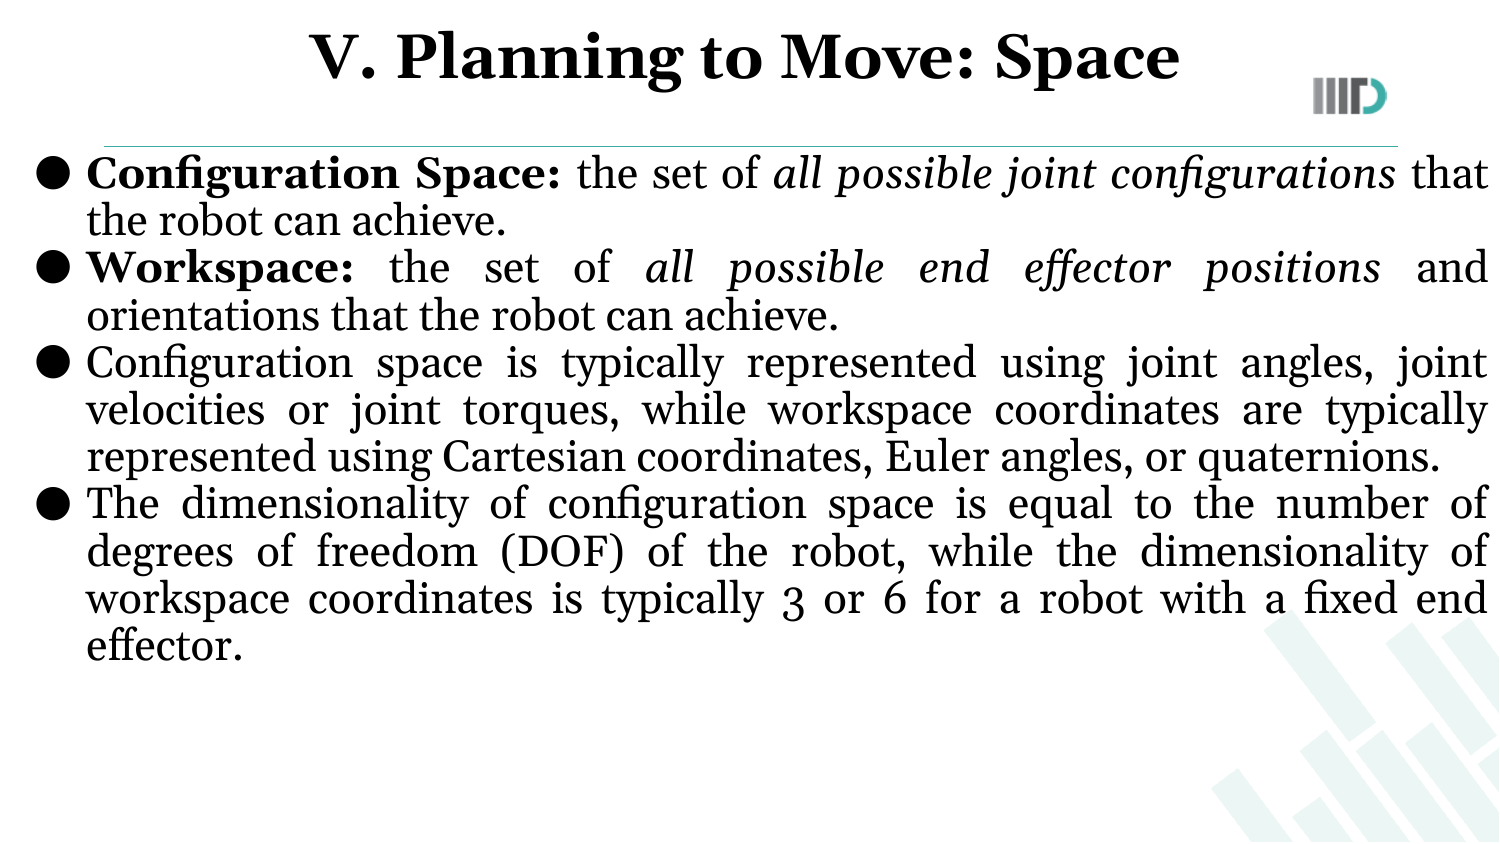

V. Planning to Move: Space
Configuration Space: the set of all possible joint configurations that the robot can achieve.
Workspace: the set of all possible end effector positions and orientations that the robot can achieve.
Configuration space is typically represented using joint angles, joint velocities or joint torques, while workspace coordinates are typically represented using Cartesian coordinates, Euler angles, or quaternions.
The dimensionality of configuration space is equal to the number of degrees of freedom (DOF) of the robot, while the dimensionality of workspace coordinates is typically 3 or 6 for a robot with a fixed end effector.